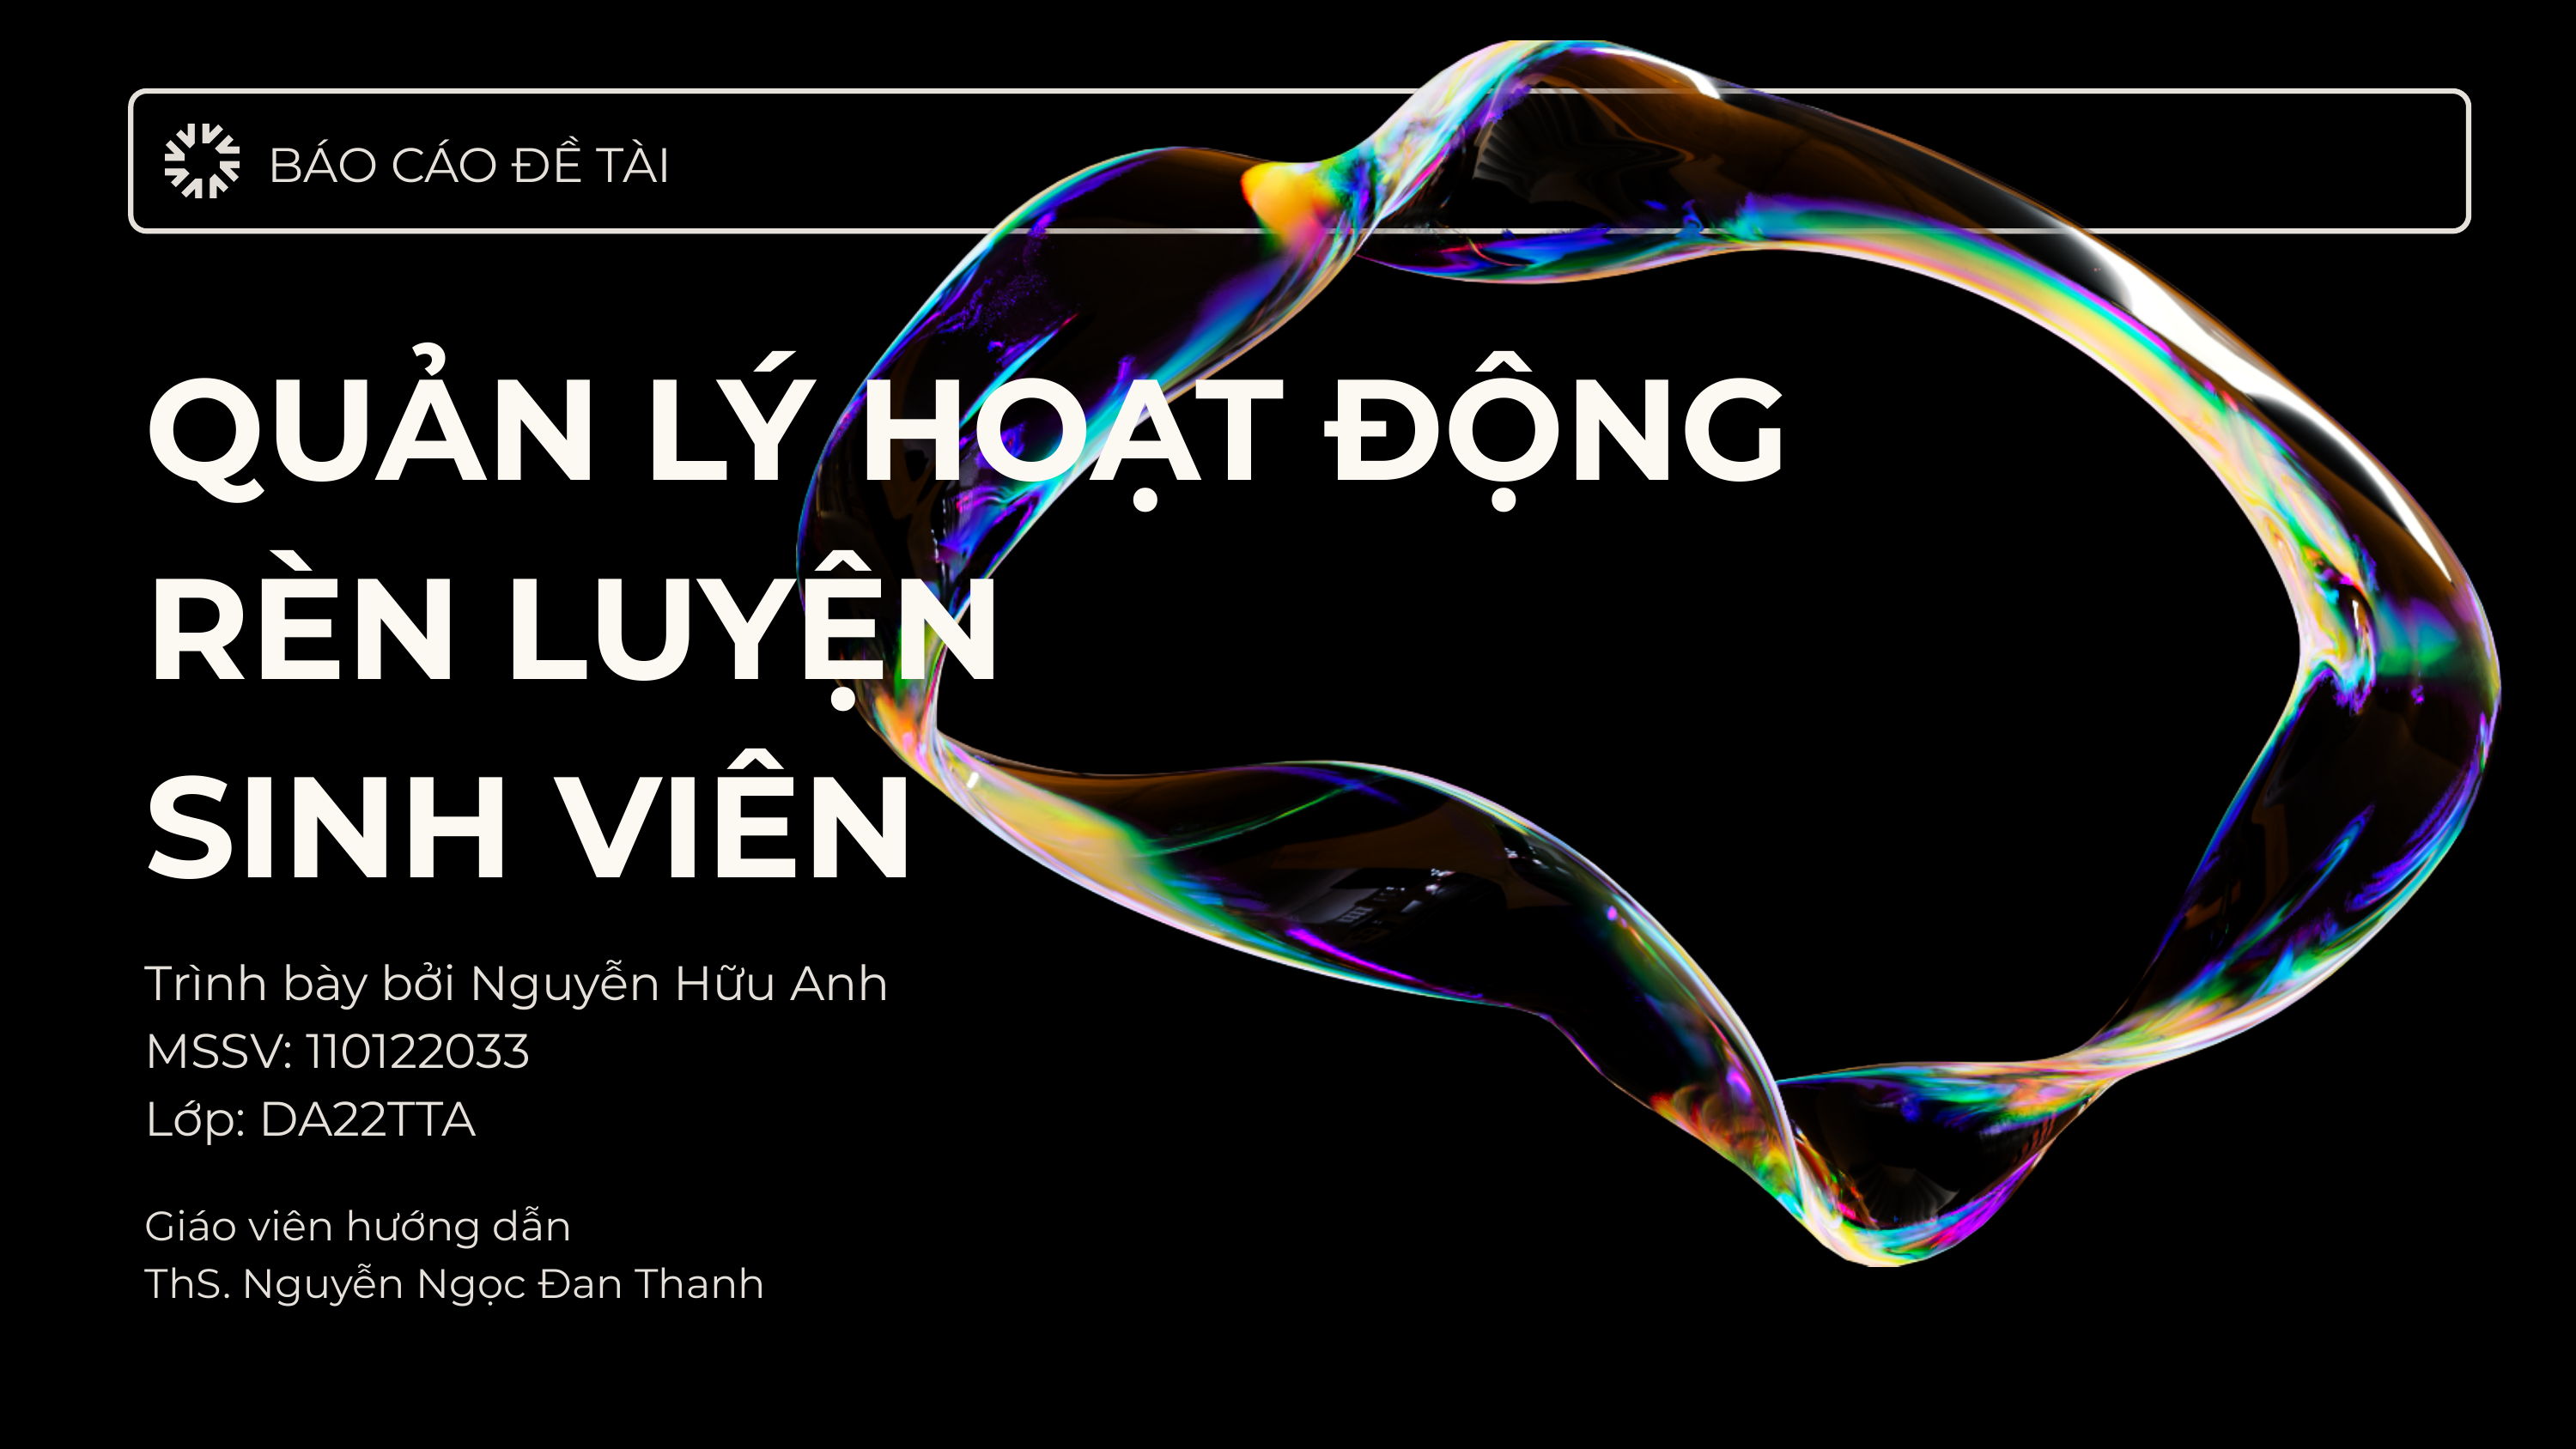

BÁO CÁO ĐỀ TÀI
QUẢN LÝ HOẠT ĐỘNG
RÈN LUYỆN
SINH VIÊN
Trình bày bởi Nguyễn Hữu Anh
MSSV: 110122033
Lớp: DA22TTA
Giáo viên hướng dẫn
ThS. Nguyễn Ngọc Đan Thanh